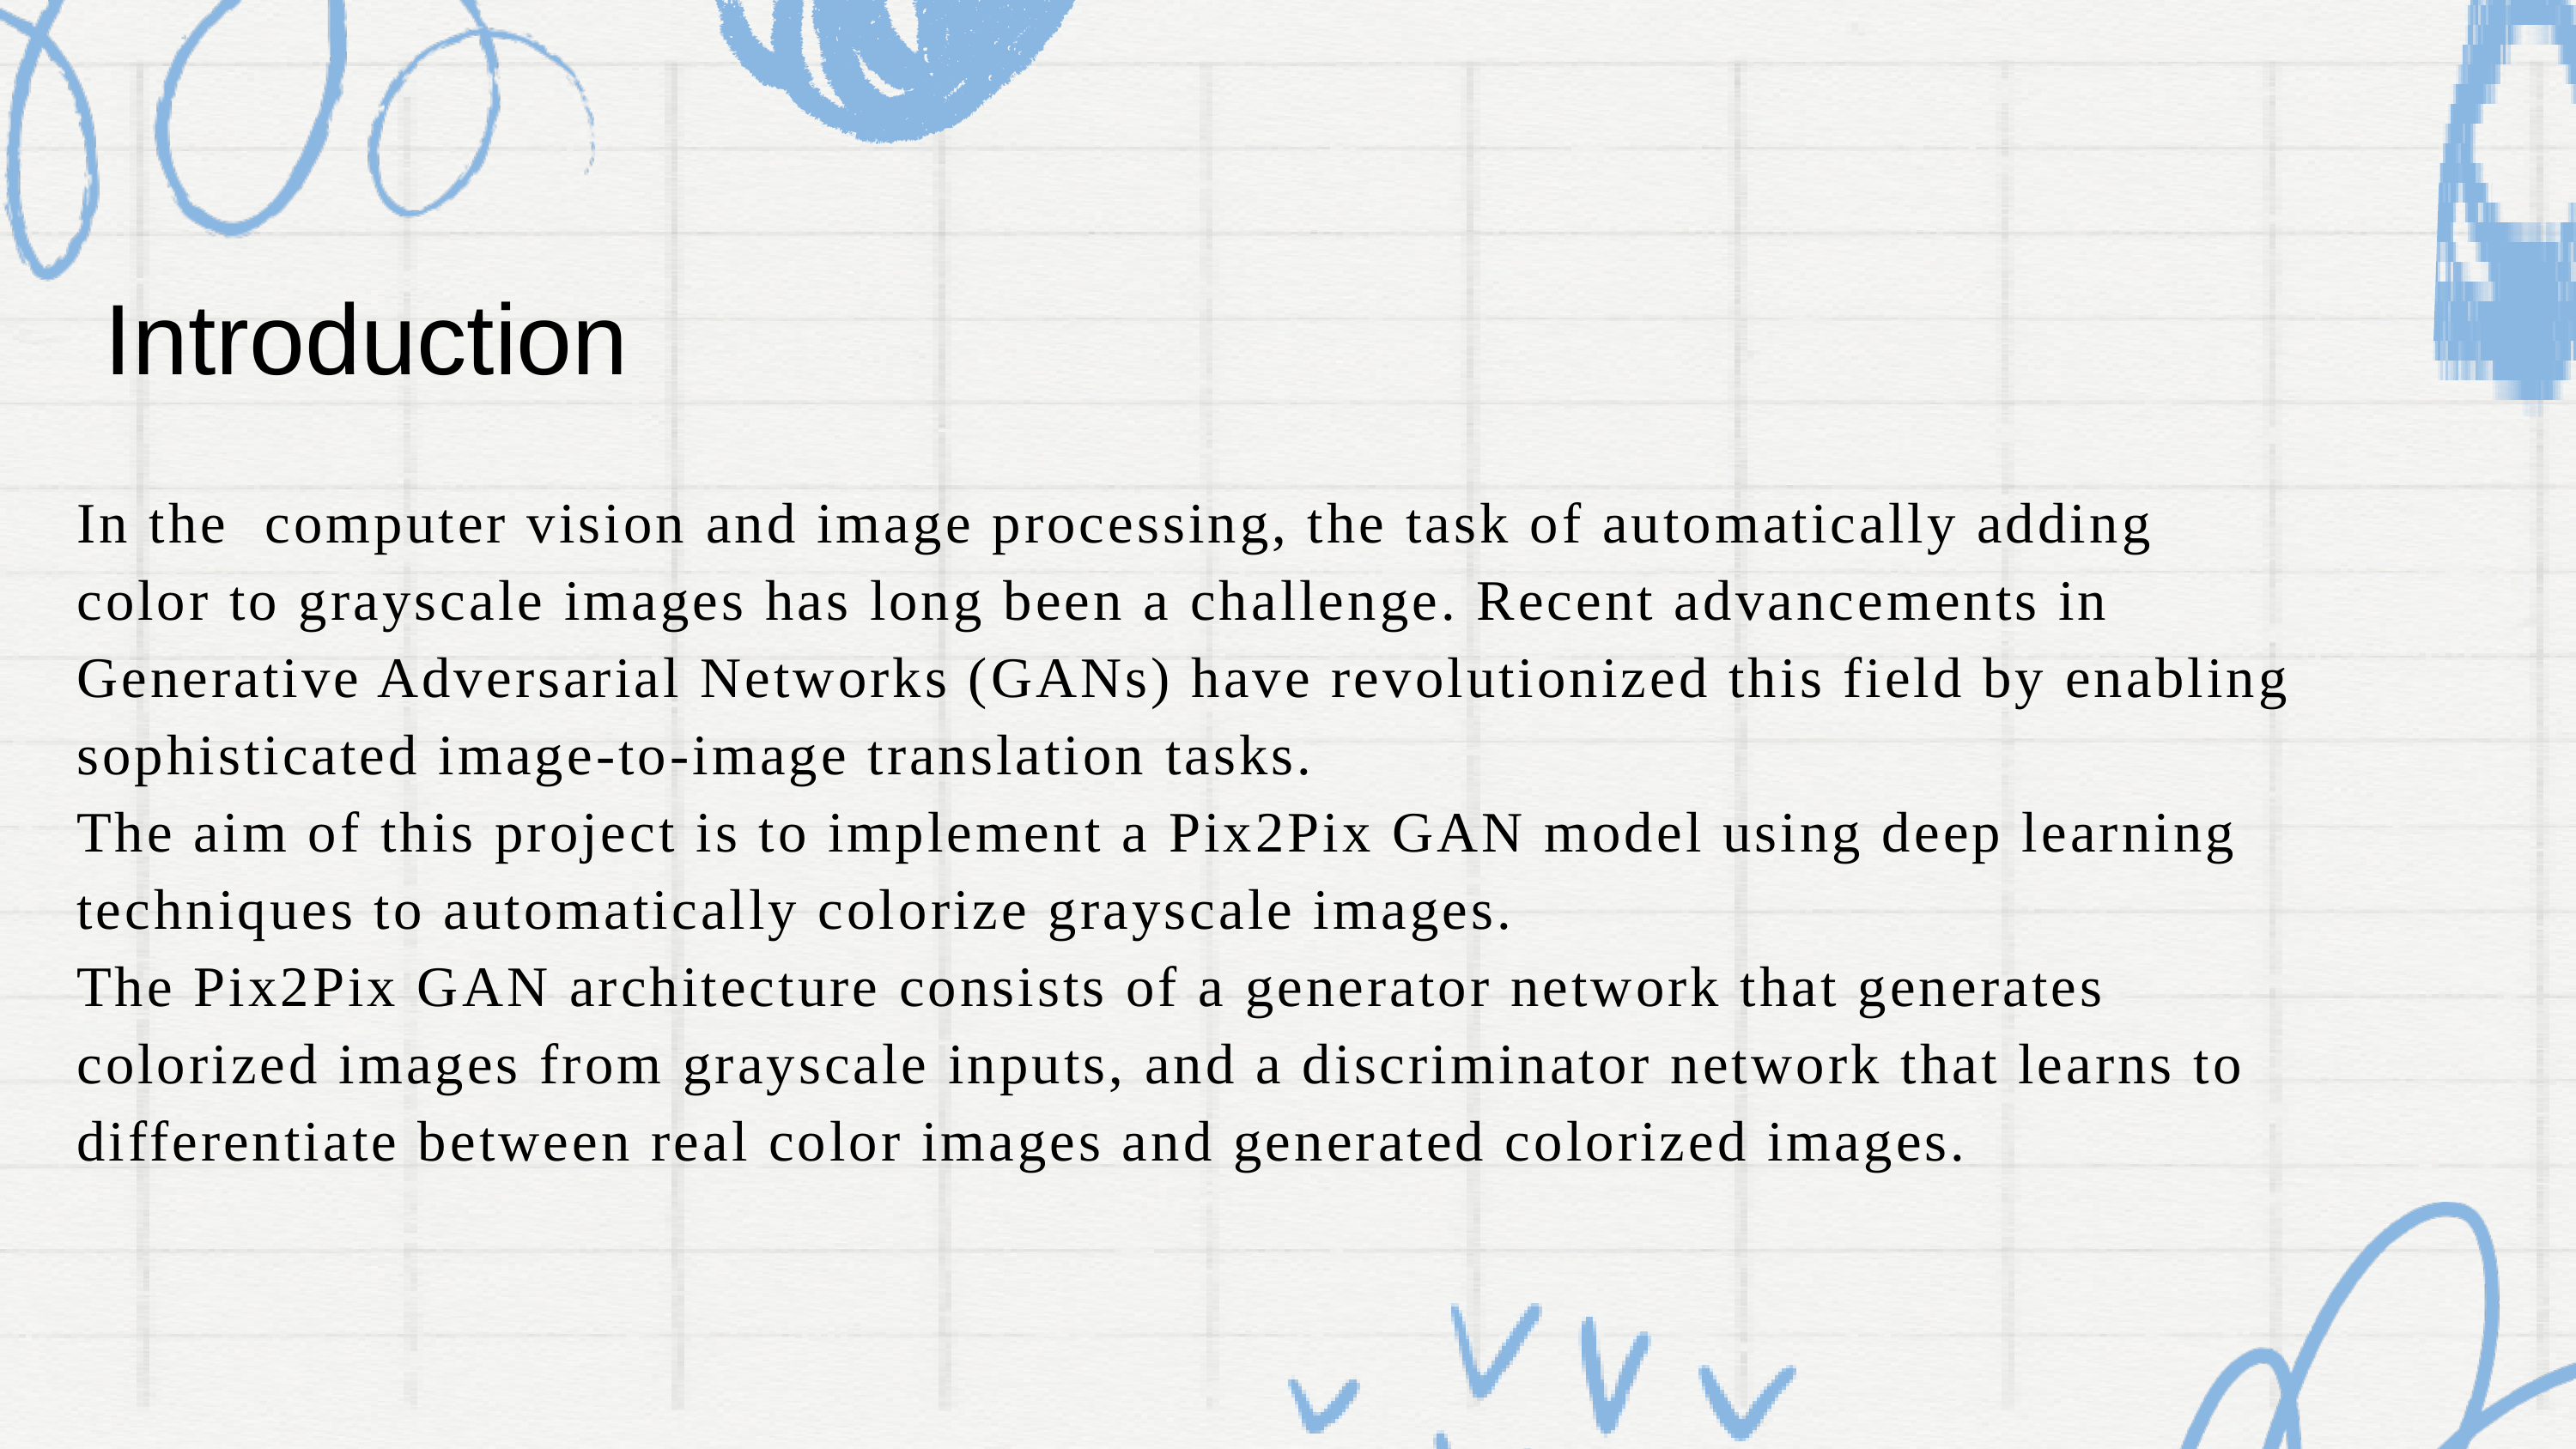

Introduction
In the  computer vision and image processing, the task of automatically adding color to grayscale images has long been a challenge. Recent advancements in Generative Adversarial Networks (GANs) have revolutionized this field by enabling sophisticated image-to-image translation tasks.
The aim of this project is to implement a Pix2Pix GAN model using deep learning techniques to automatically colorize grayscale images.
The Pix2Pix GAN architecture consists of a generator network that generates colorized images from grayscale inputs, and a discriminator network that learns to differentiate between real color images and generated colorized images.